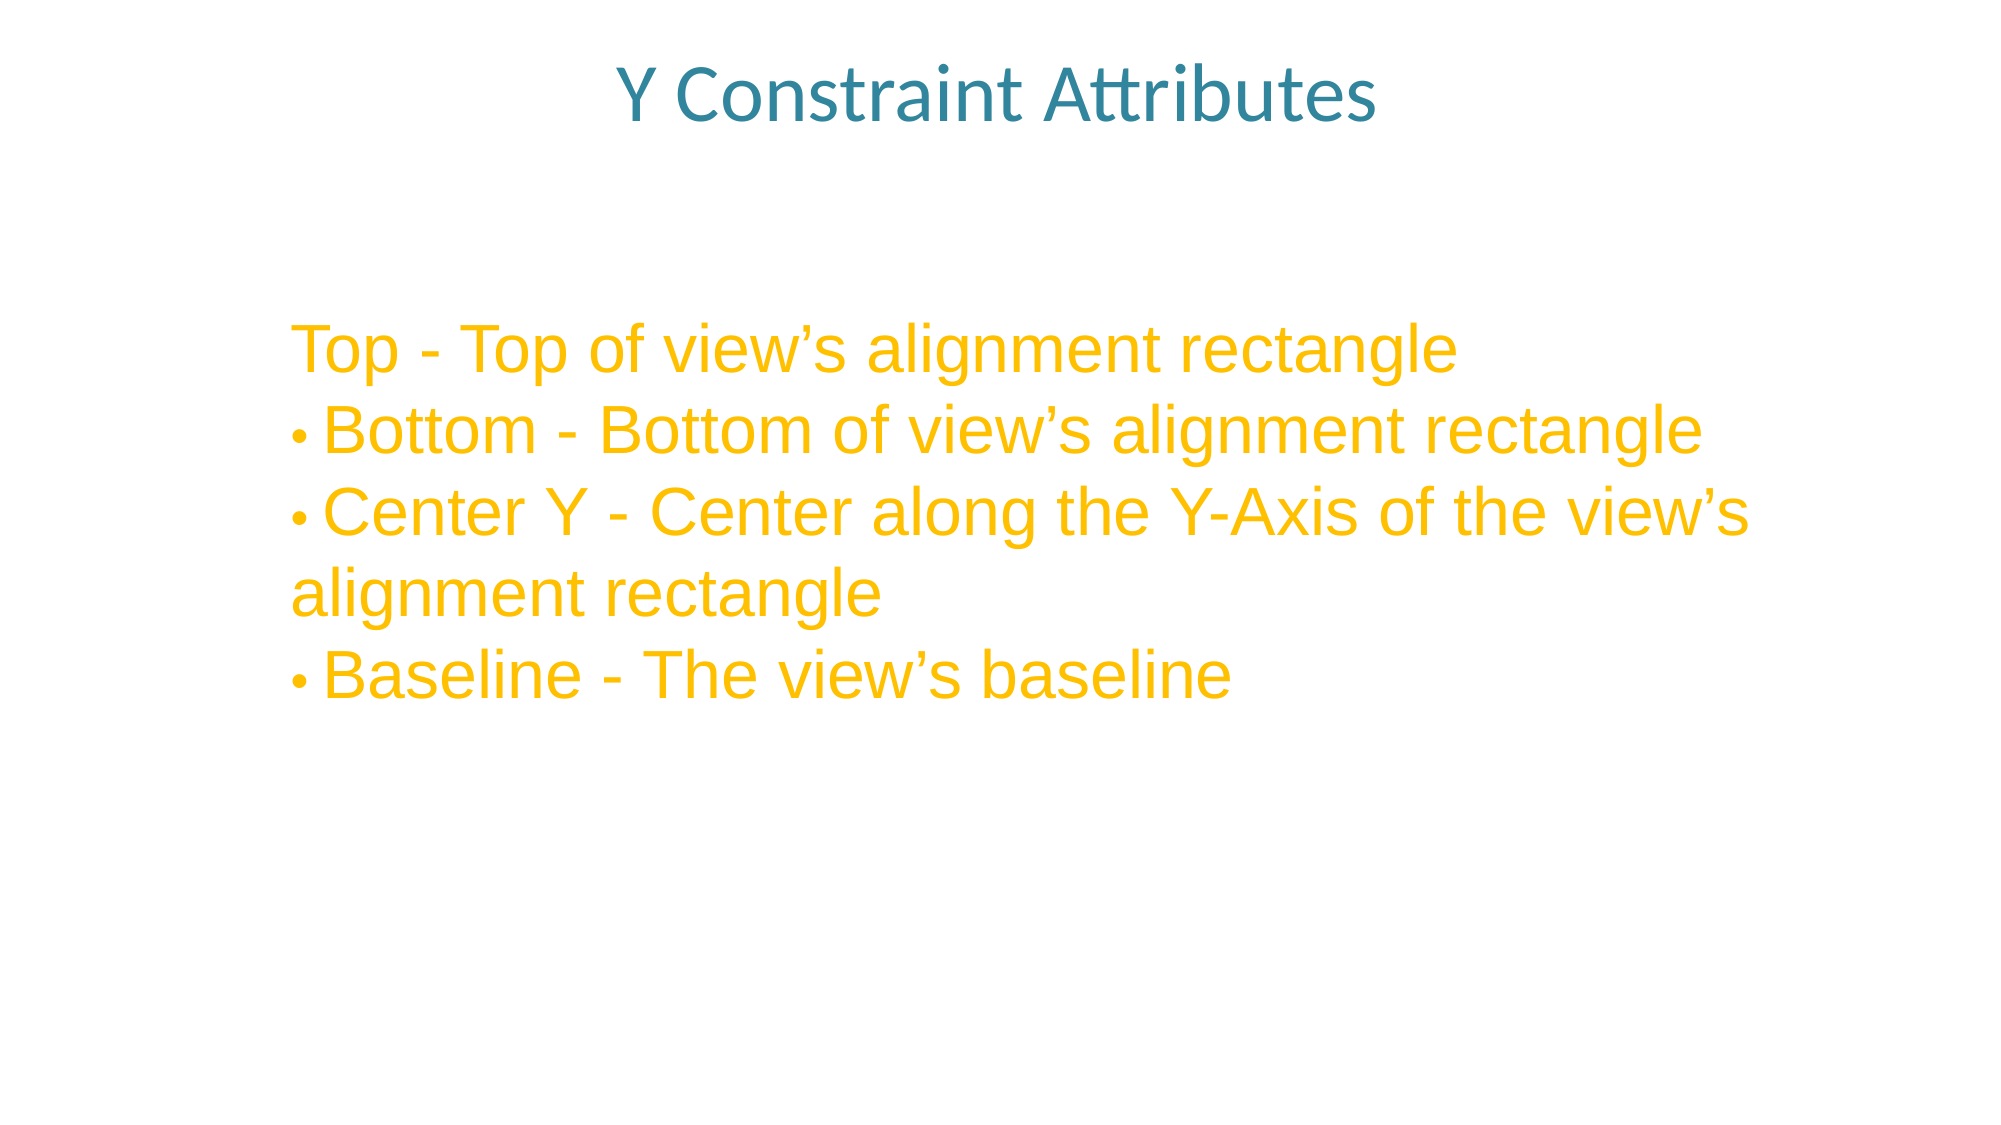

Y Constraint Attributes
Top - Top of view’s alignment rectangle
• Bottom - Bottom of view’s alignment rectangle
• Center Y - Center along the Y-Axis of the view’s
alignment rectangle
• Baseline - The view’s baseline